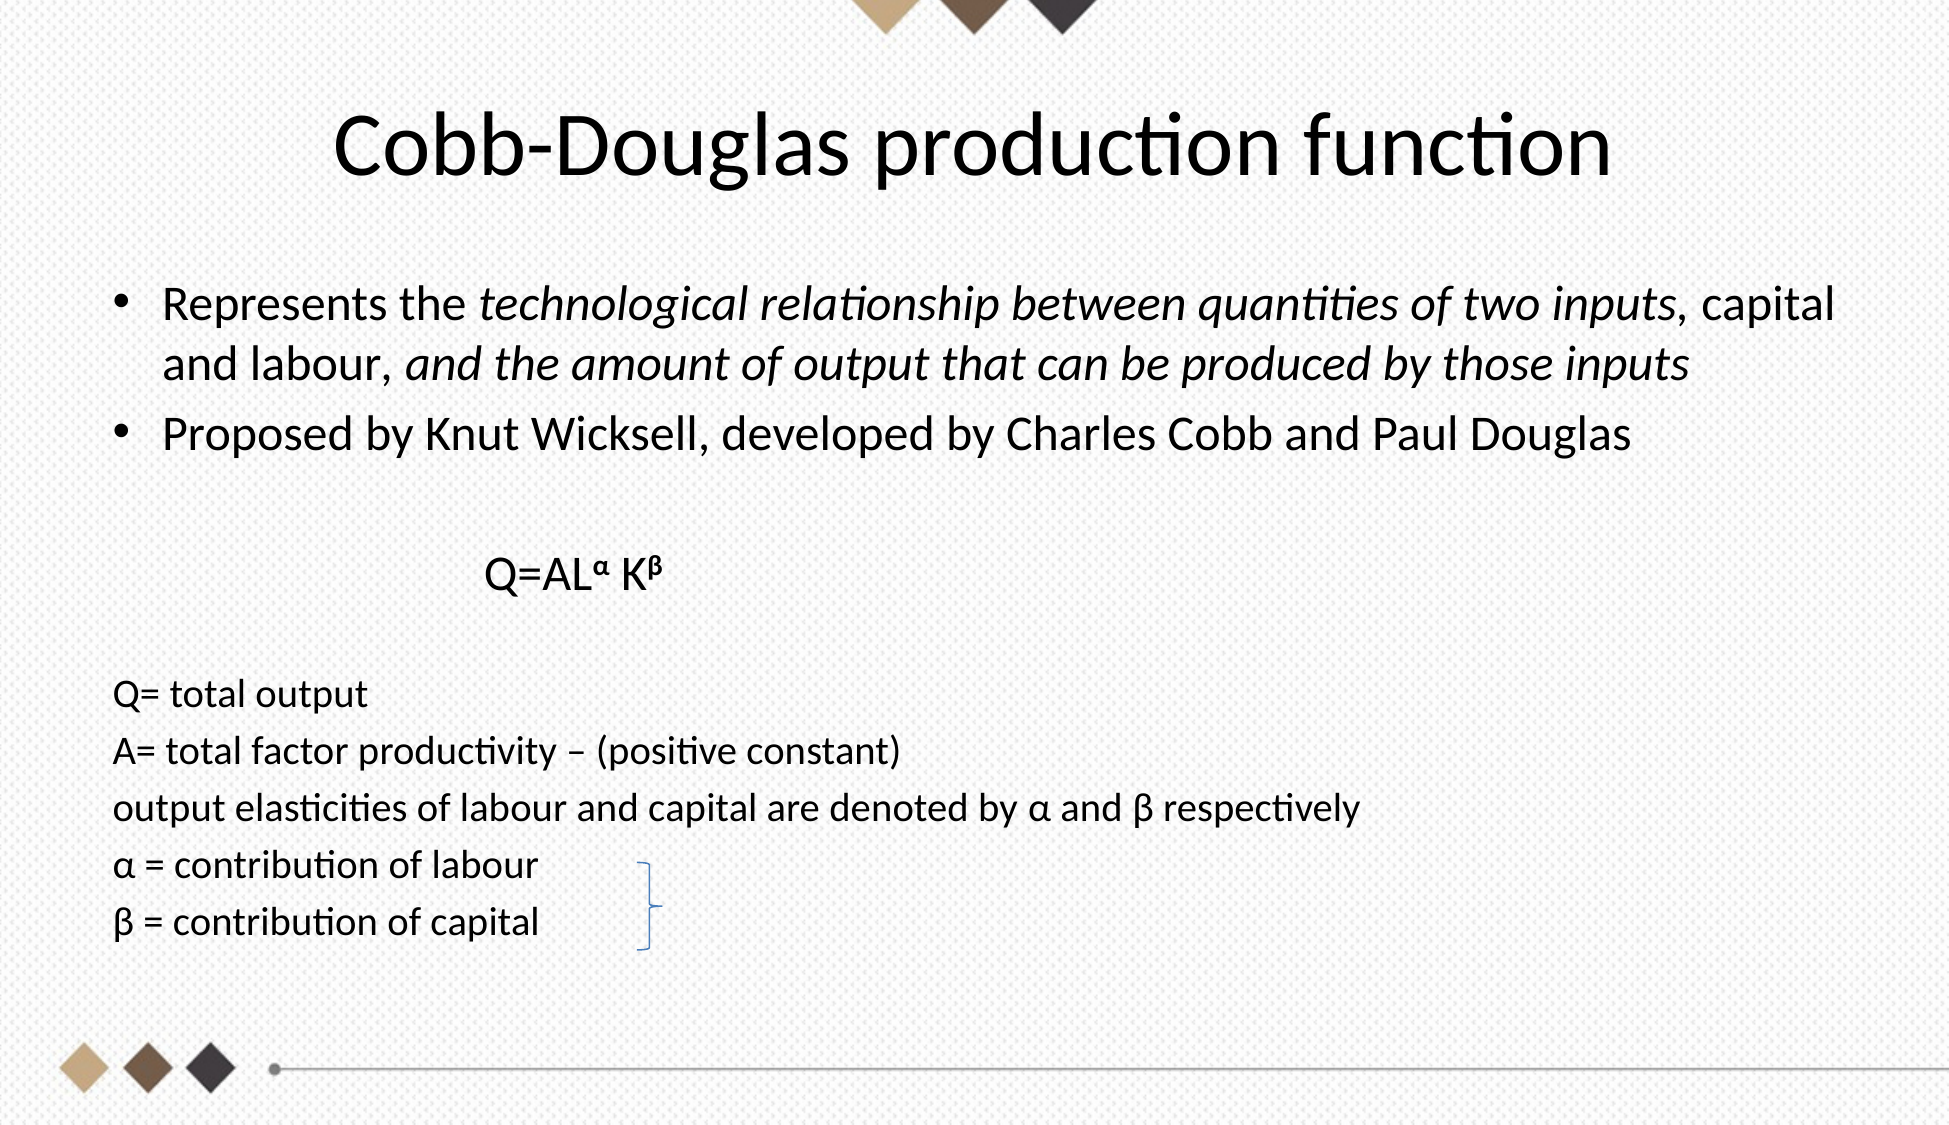

# Cobb-Douglas production function
Represents the technological relationship between quantities of two inputs, capital and labour, and the amount of output that can be produced by those inputs
Proposed by Knut Wicksell, developed by Charles Cobb and Paul Douglas

                                 Q=ALα Kβ

Q= total output
A= total factor productivity – (positive constant)
output elasticities of labour and capital are denoted by α and β respectively
α = contribution of labour
β = contribution of capital